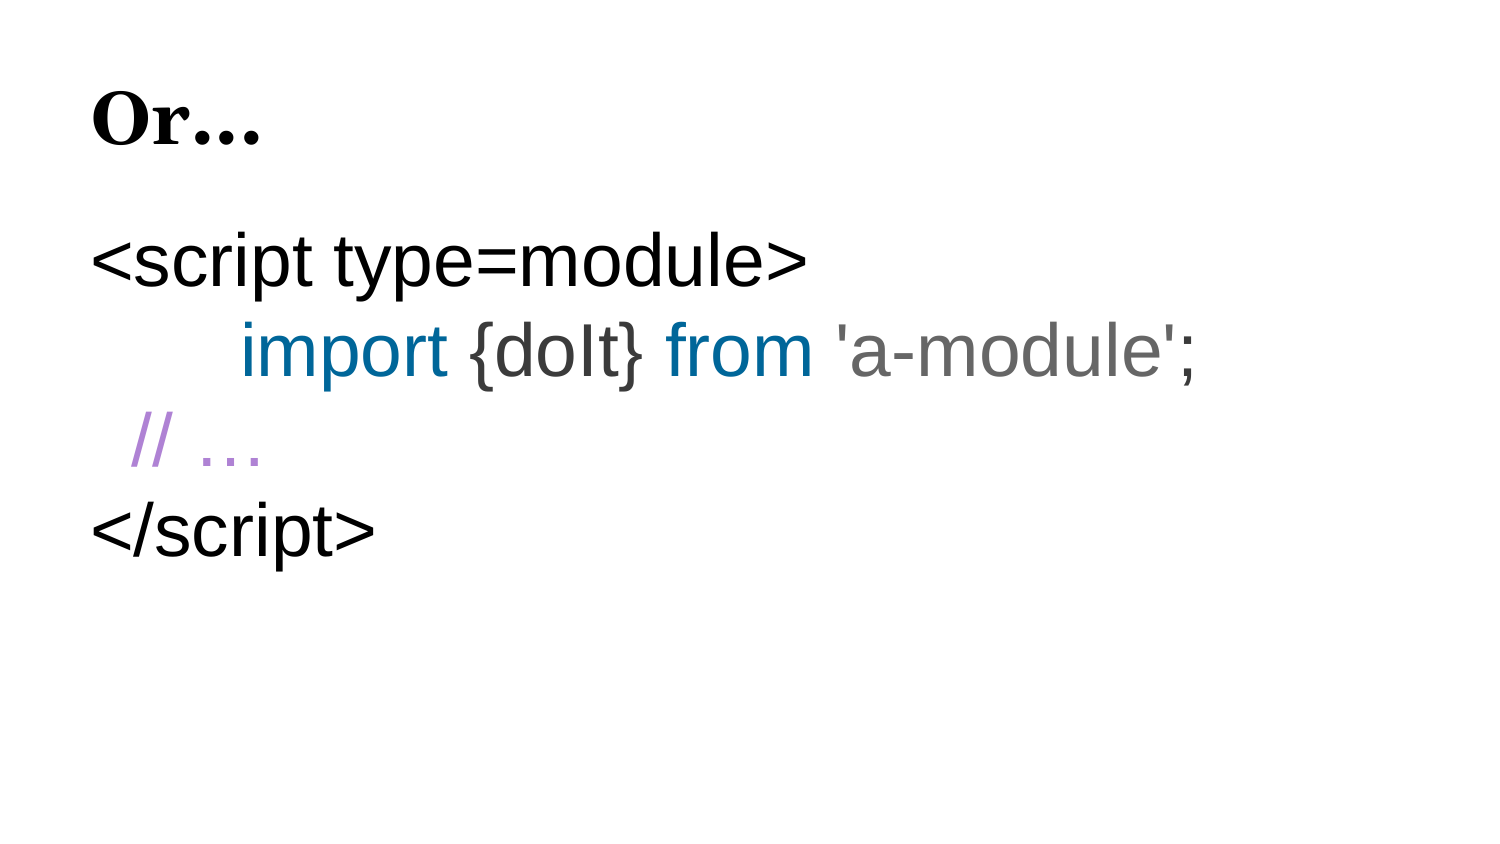

# Or...
<script type=module>
	import {doIt} from 'a-module';
  // …
</script>